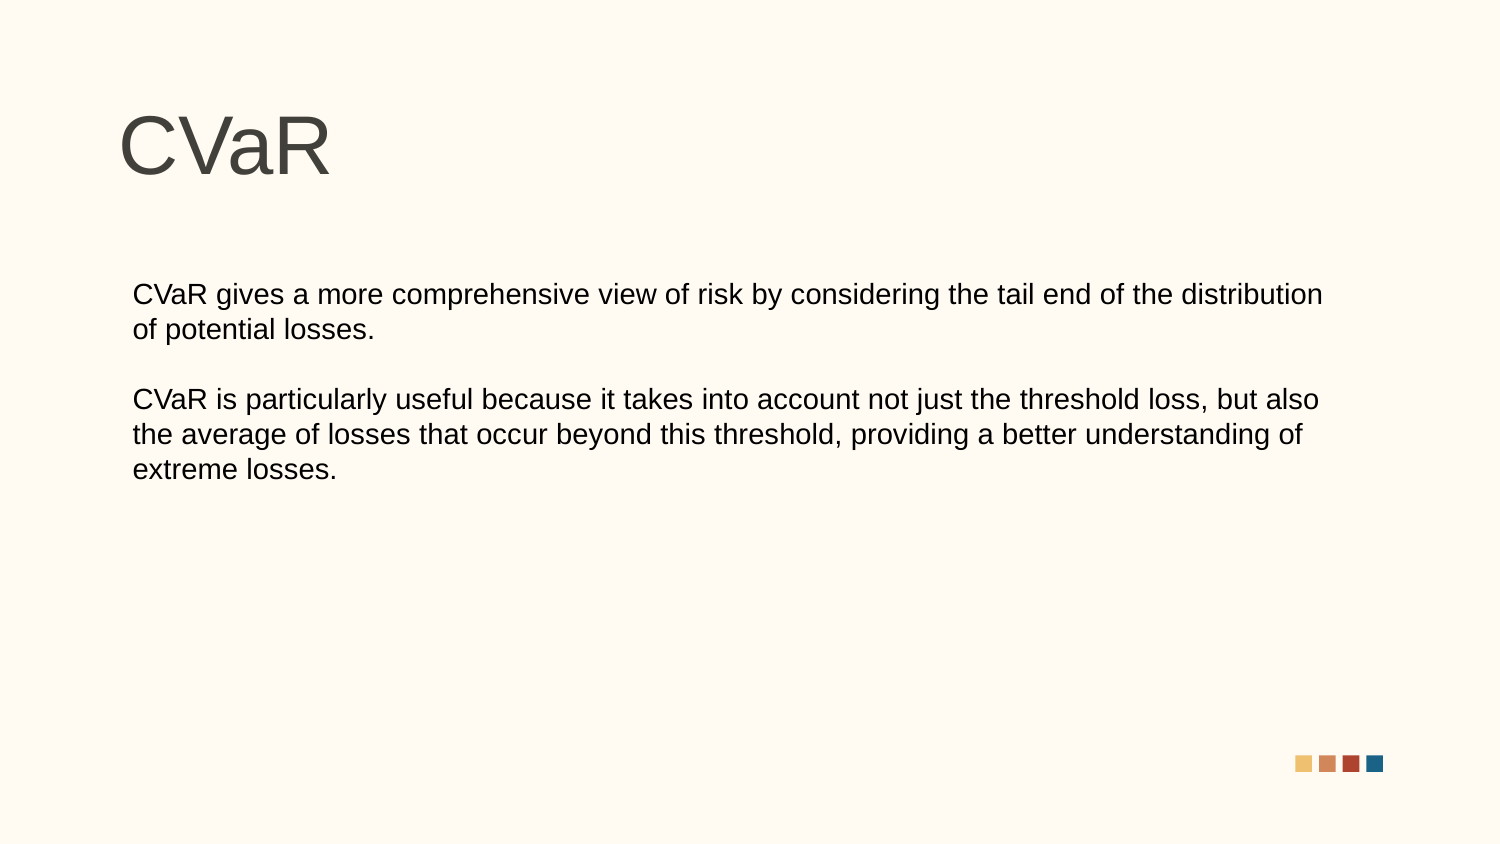

# CVaR

CVaR gives a more comprehensive view of risk by considering the tail end of the distribution of potential losses.

CVaR is particularly useful because it takes into account not just the threshold loss, but also the average of losses that occur beyond this threshold, providing a better understanding of extreme losses.